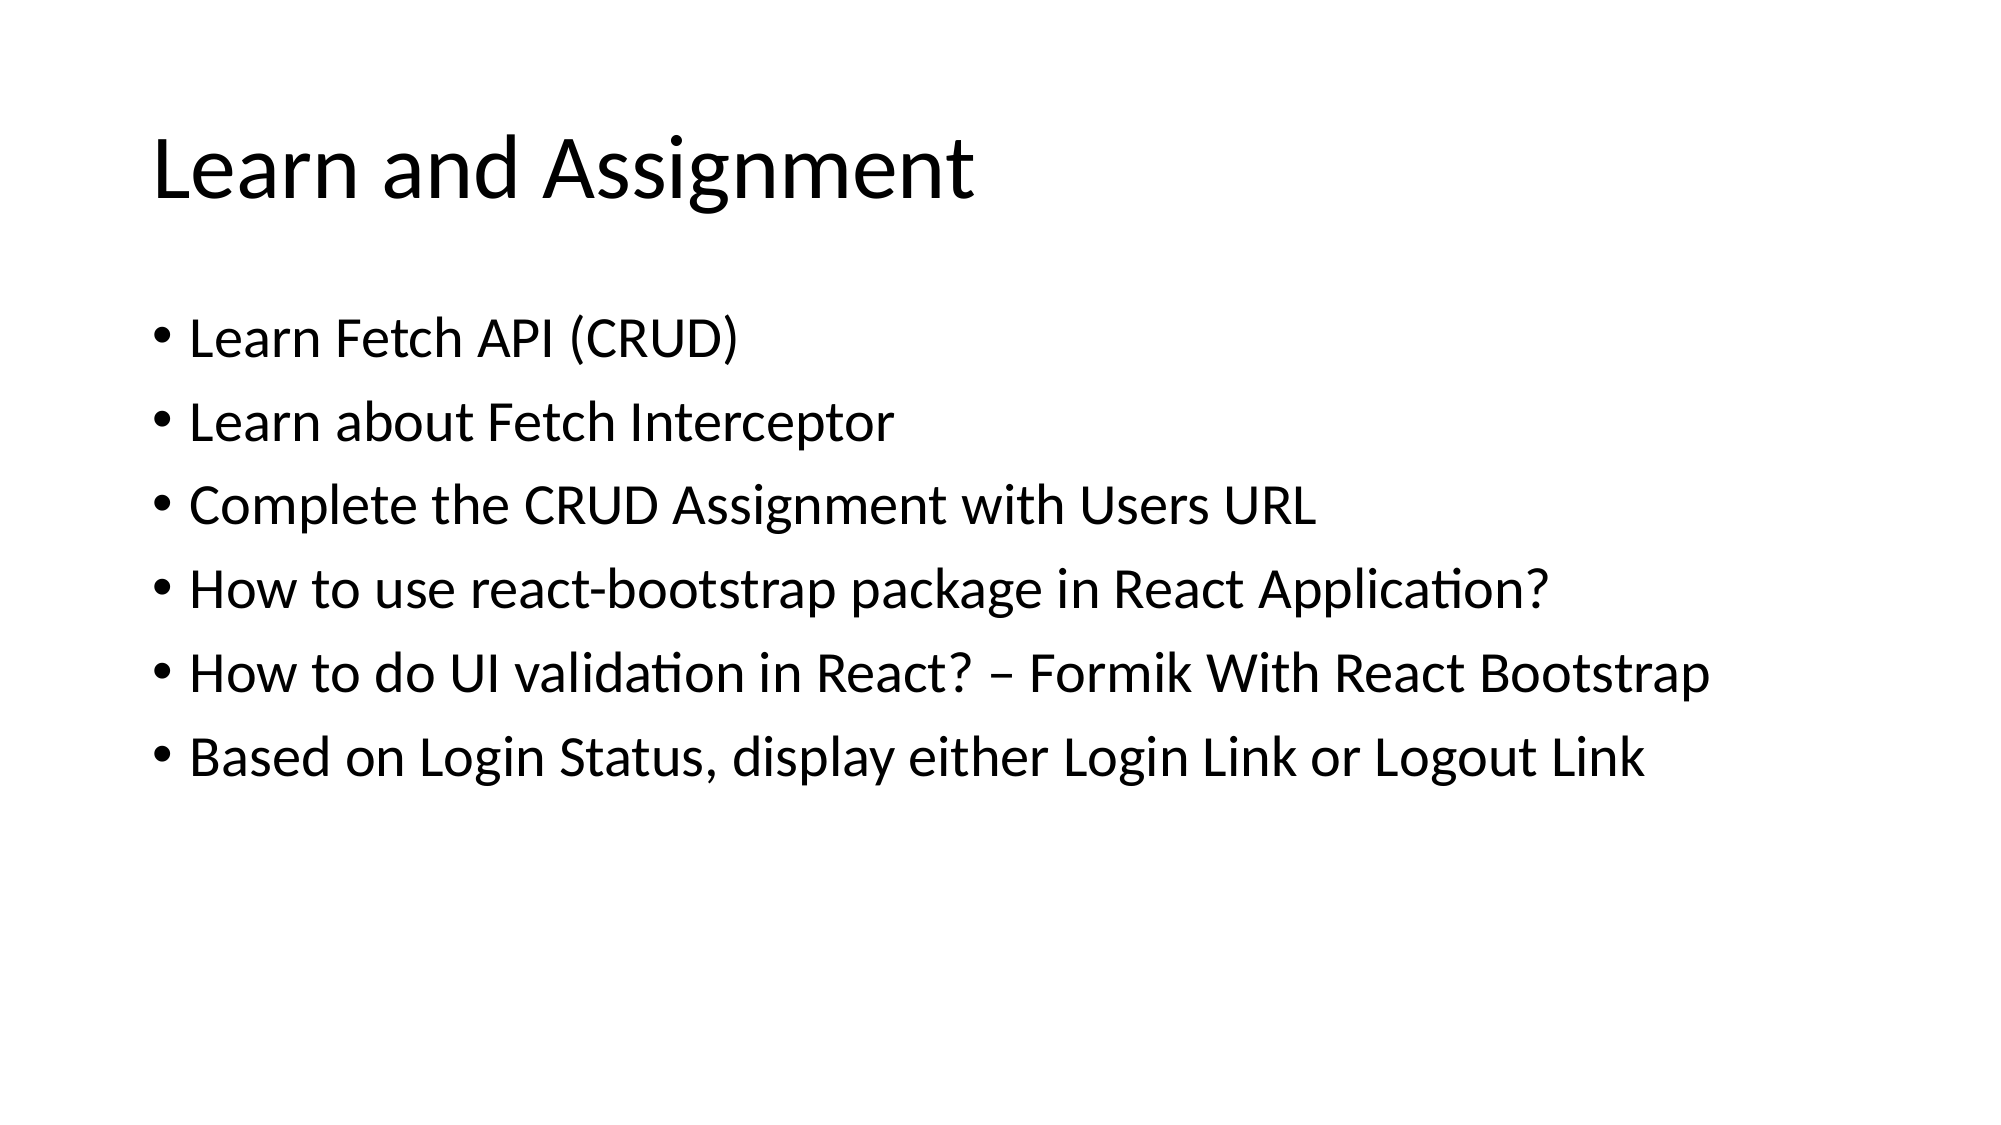

# Learn and Assignment
Learn Fetch API (CRUD)
Learn about Fetch Interceptor
Complete the CRUD Assignment with Users URL
How to use react-bootstrap package in React Application?
How to do UI validation in React? – Formik With React Bootstrap
Based on Login Status, display either Login Link or Logout Link